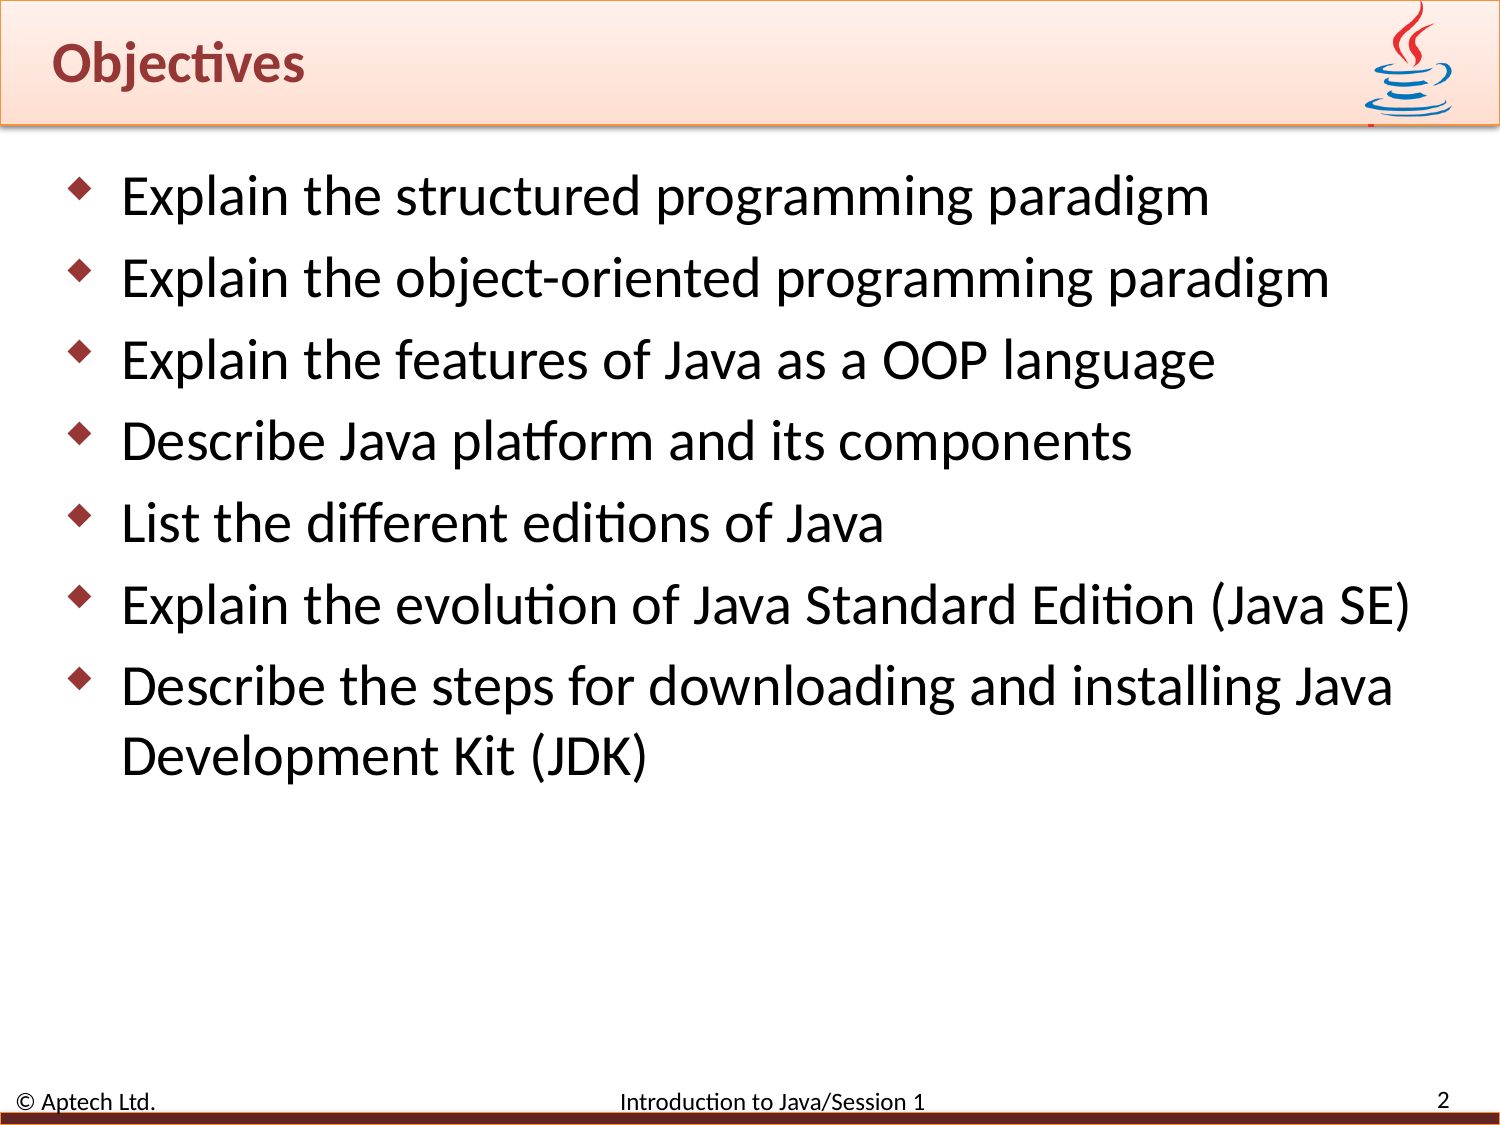

# Objectives
Explain the structured programming paradigm
Explain the object-oriented programming paradigm
Explain the features of Java as a OOP language
Describe Java platform and its components
List the different editions of Java
Explain the evolution of Java Standard Edition (Java SE)
Describe the steps for downloading and installing Java Development Kit (JDK)

2
© Aptech Ltd.                                                                                 Introduction to Java/Session 1